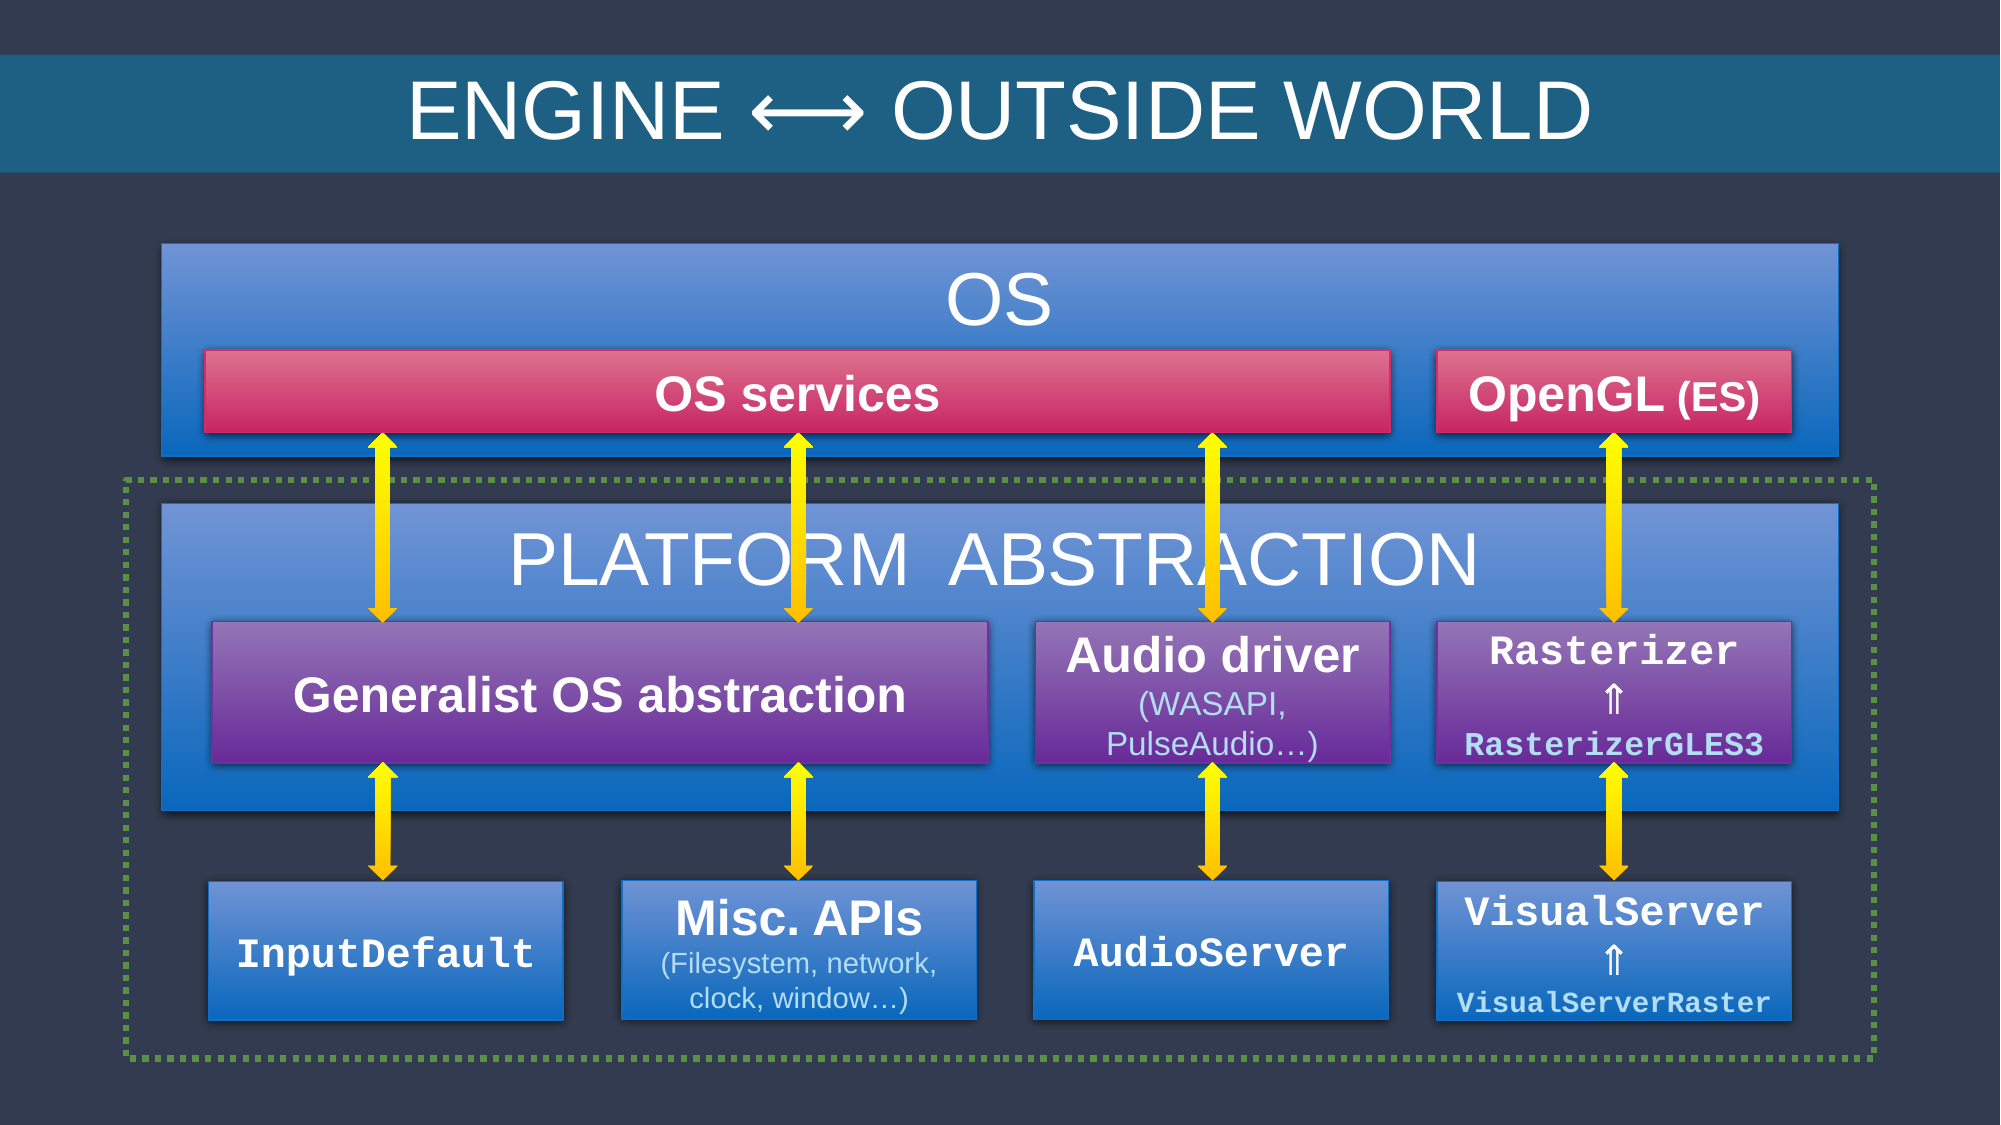

Engine ⟷ outside world
OS
OS services
OpenGL (ES)

                Platform  abstraction
Generalist OS abstraction
Audio driver
(WASAPI, PulseAudio…)
Rasterizer
⇑
RasterizerGLES3

Misc. APIs
(Filesystem, network,
clock, window…)
AudioServer
InputDefault
VisualServer
⇑
VisualServerRaster